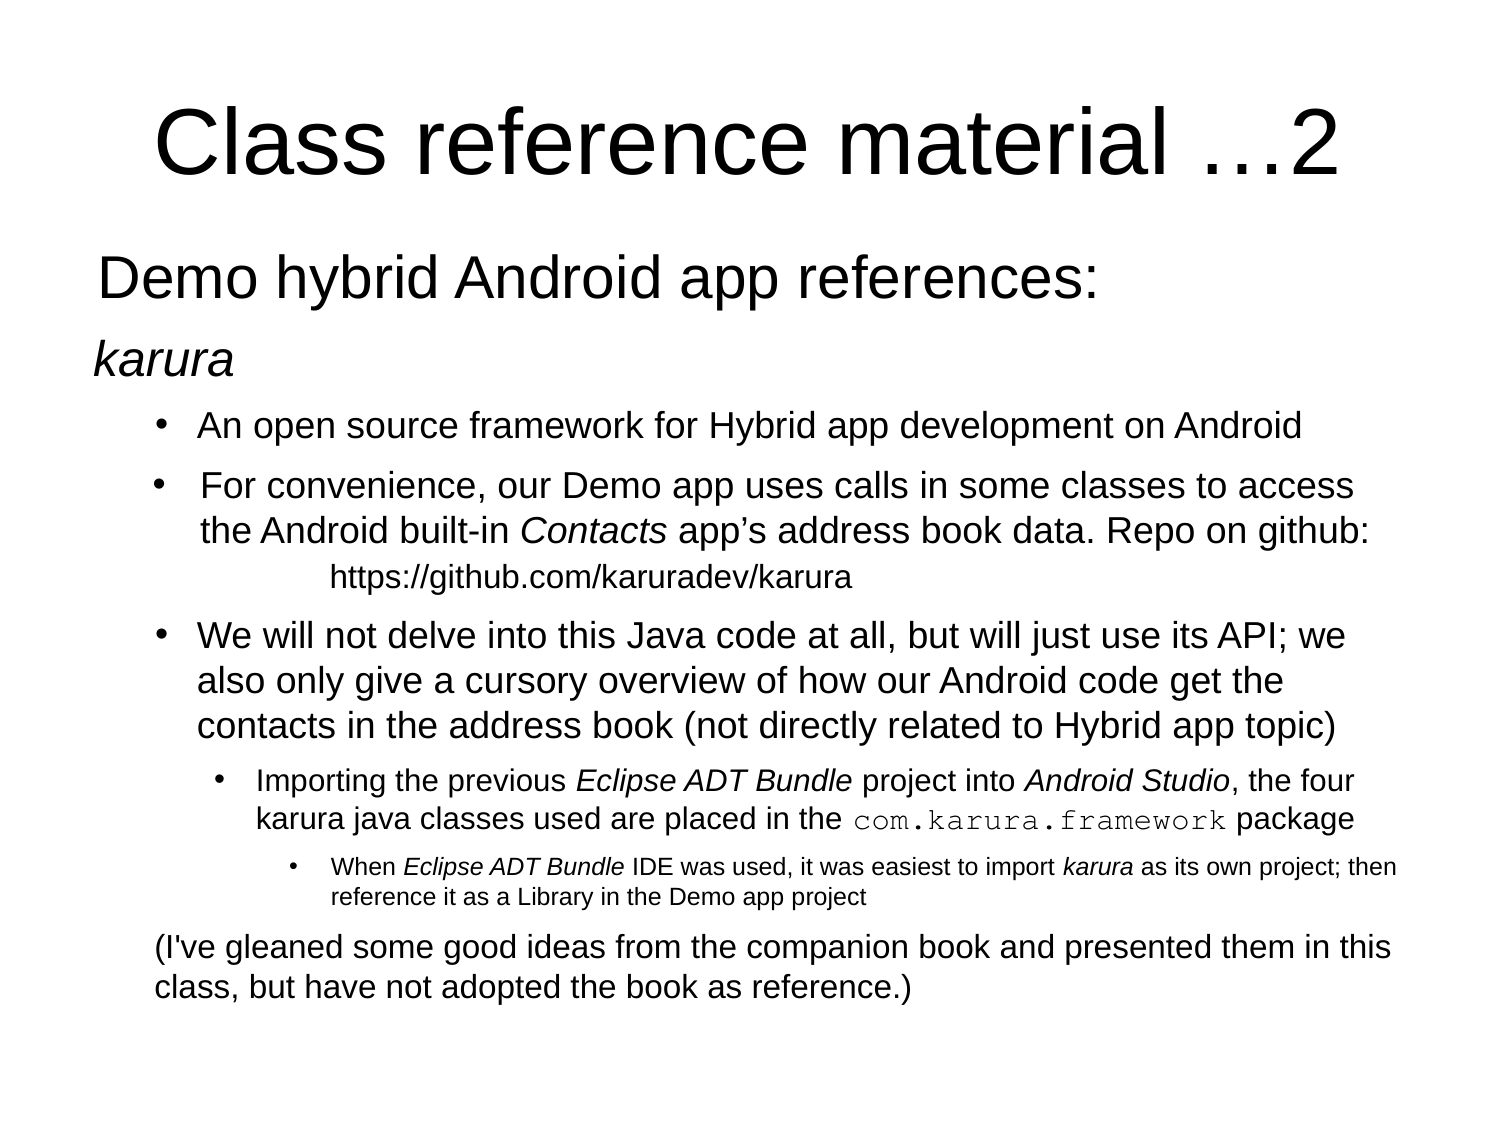

Class reference material …2
Demo hybrid Android app references:
karura
An open source framework for Hybrid app development on Android
For convenience, our Demo app uses calls in some classes to access the Android built-in Contacts app’s address book data. Repo on github:
		https://github.com/karuradev/karura
We will not delve into this Java code at all, but will just use its API; we also only give a cursory overview of how our Android code get the contacts in the address book (not directly related to Hybrid app topic)
Importing the previous Eclipse ADT Bundle project into Android Studio, the four karura java classes used are placed in the com.karura.framework package
When Eclipse ADT Bundle IDE was used, it was easiest to import karura as its own project; then reference it as a Library in the Demo app project
(I've gleaned some good ideas from the companion book and presented them in this class, but have not adopted the book as reference.)